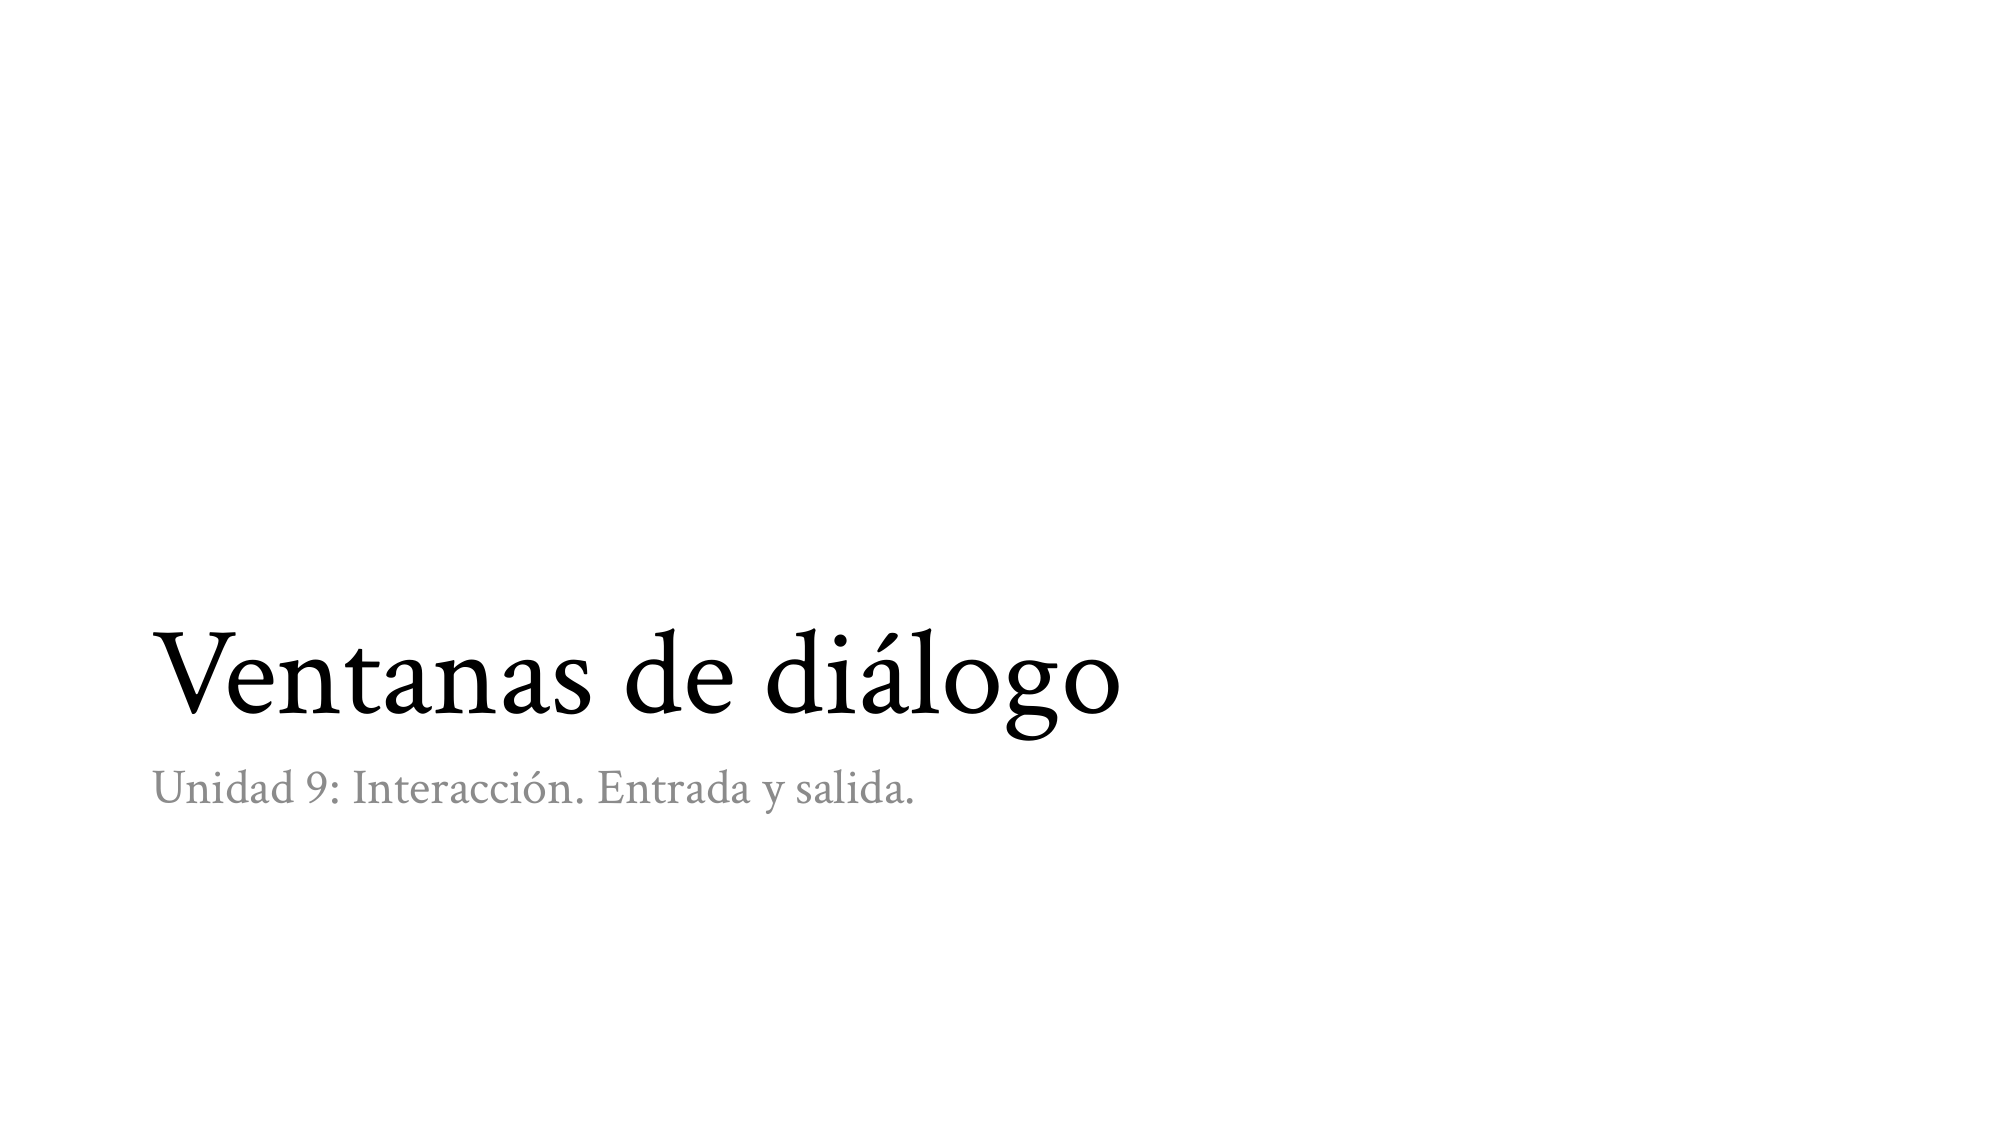

# Ventanas de diálogo
Unidad 9: Interacción. Entrada y salida.